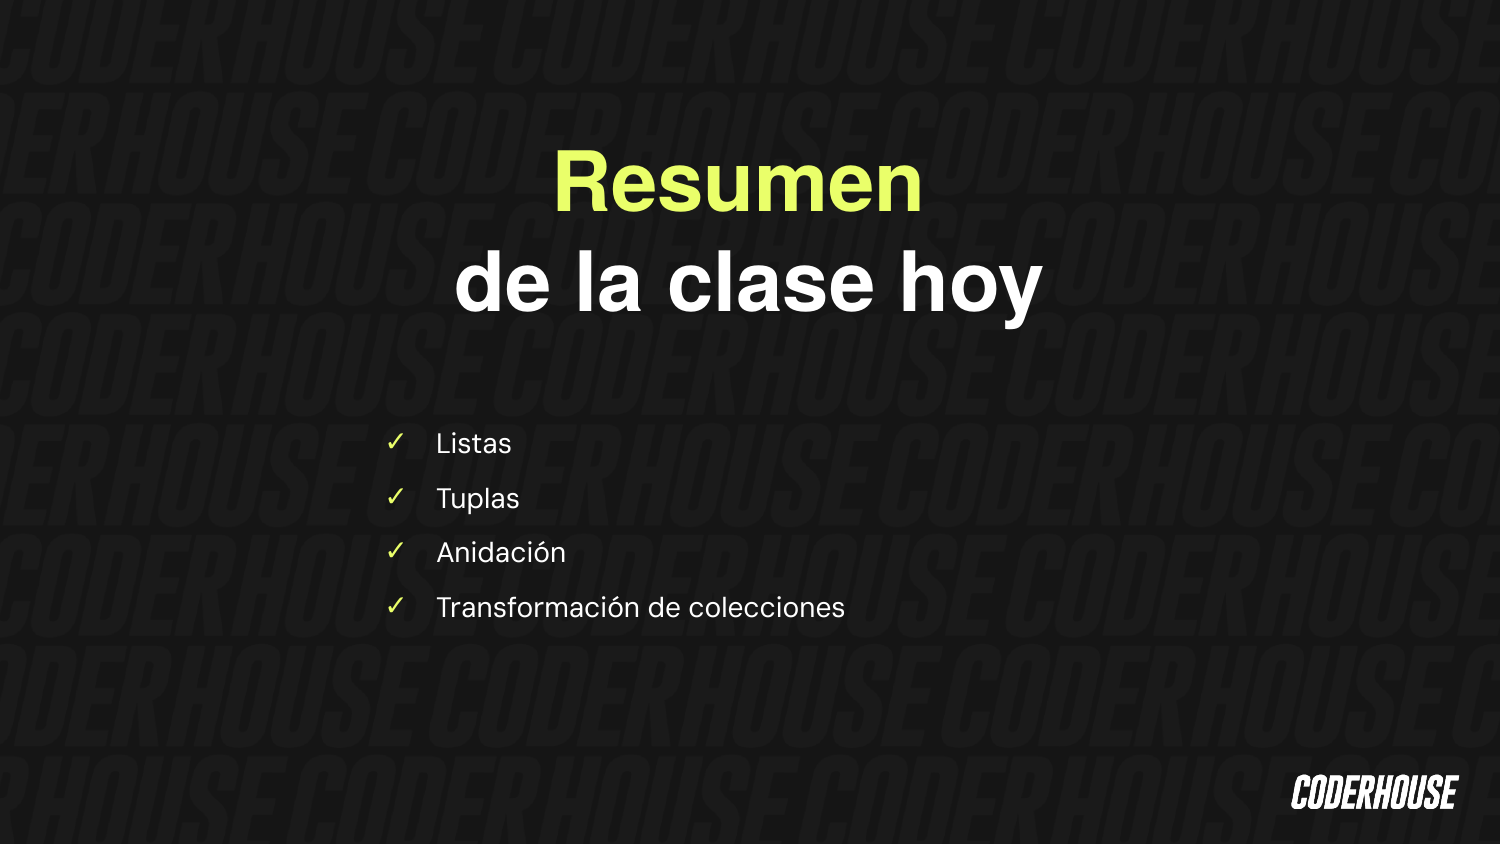

Resumen
de la clase hoy
Listas
Tuplas
Anidación
Transformación de colecciones